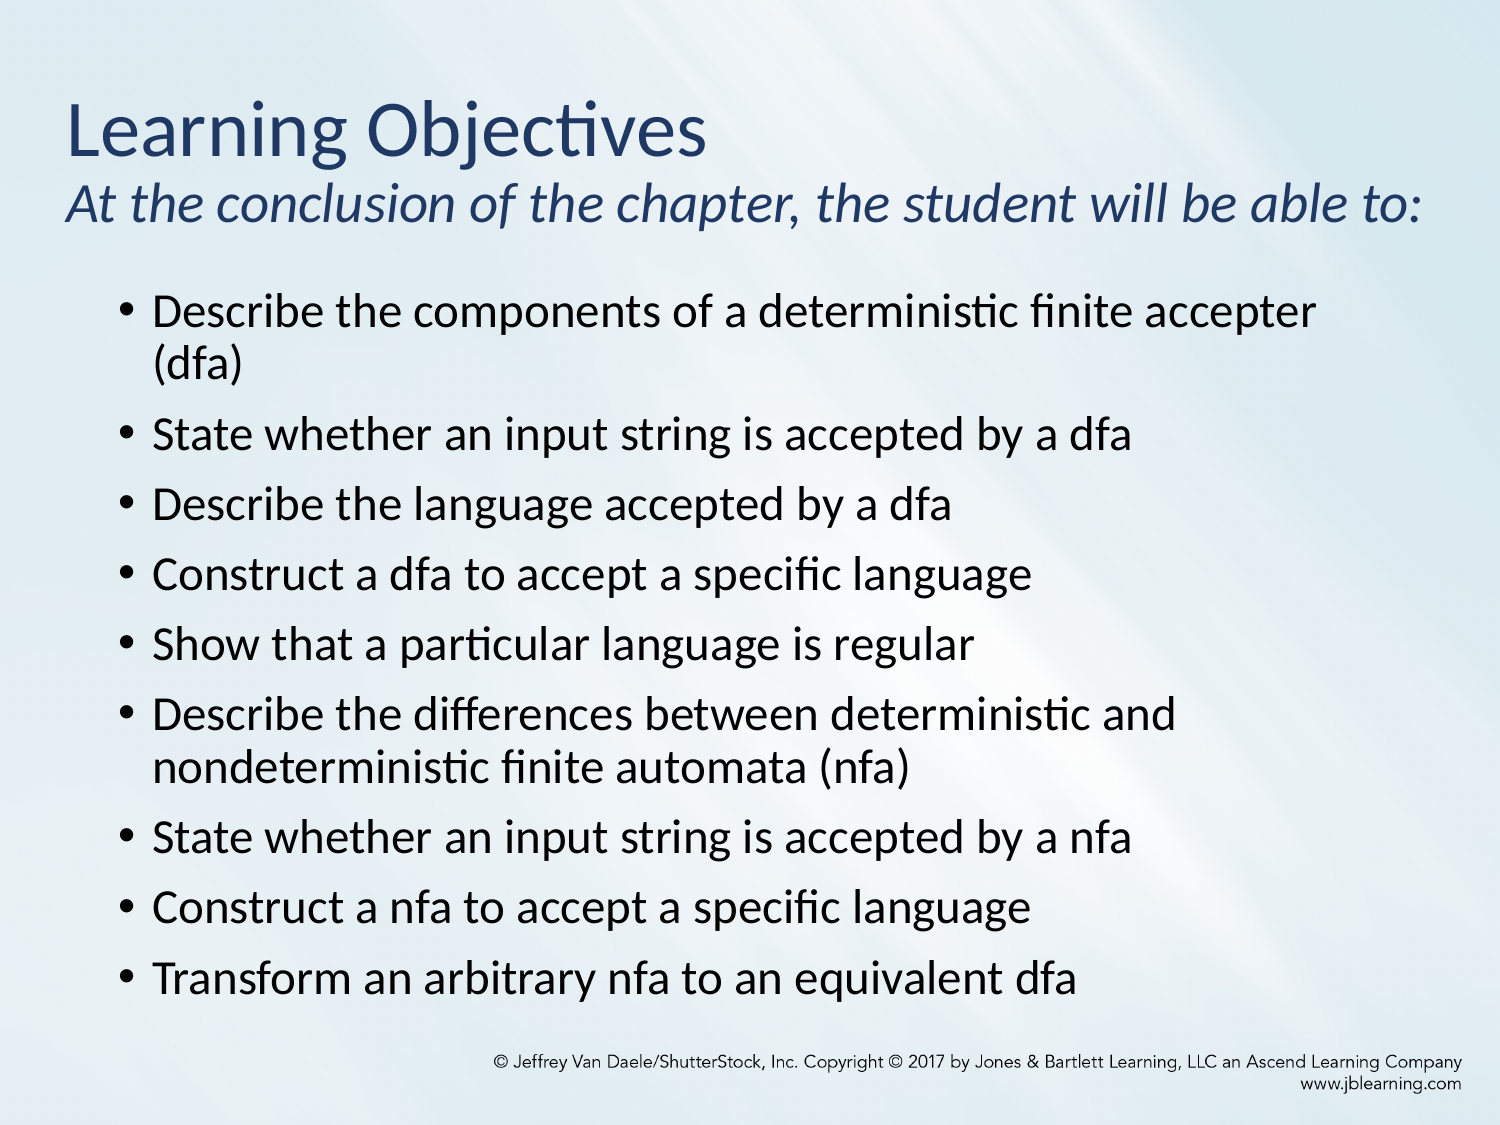

# Learning Objectives At the conclusion of the chapter, the student will be able to:
Describe the components of a deterministic finite accepter (dfa)
State whether an input string is accepted by a dfa
Describe the language accepted by a dfa
Construct a dfa to accept a specific language
Show that a particular language is regular
Describe the differences between deterministic and nondeterministic finite automata (nfa)
State whether an input string is accepted by a nfa
Construct a nfa to accept a specific language
Transform an arbitrary nfa to an equivalent dfa